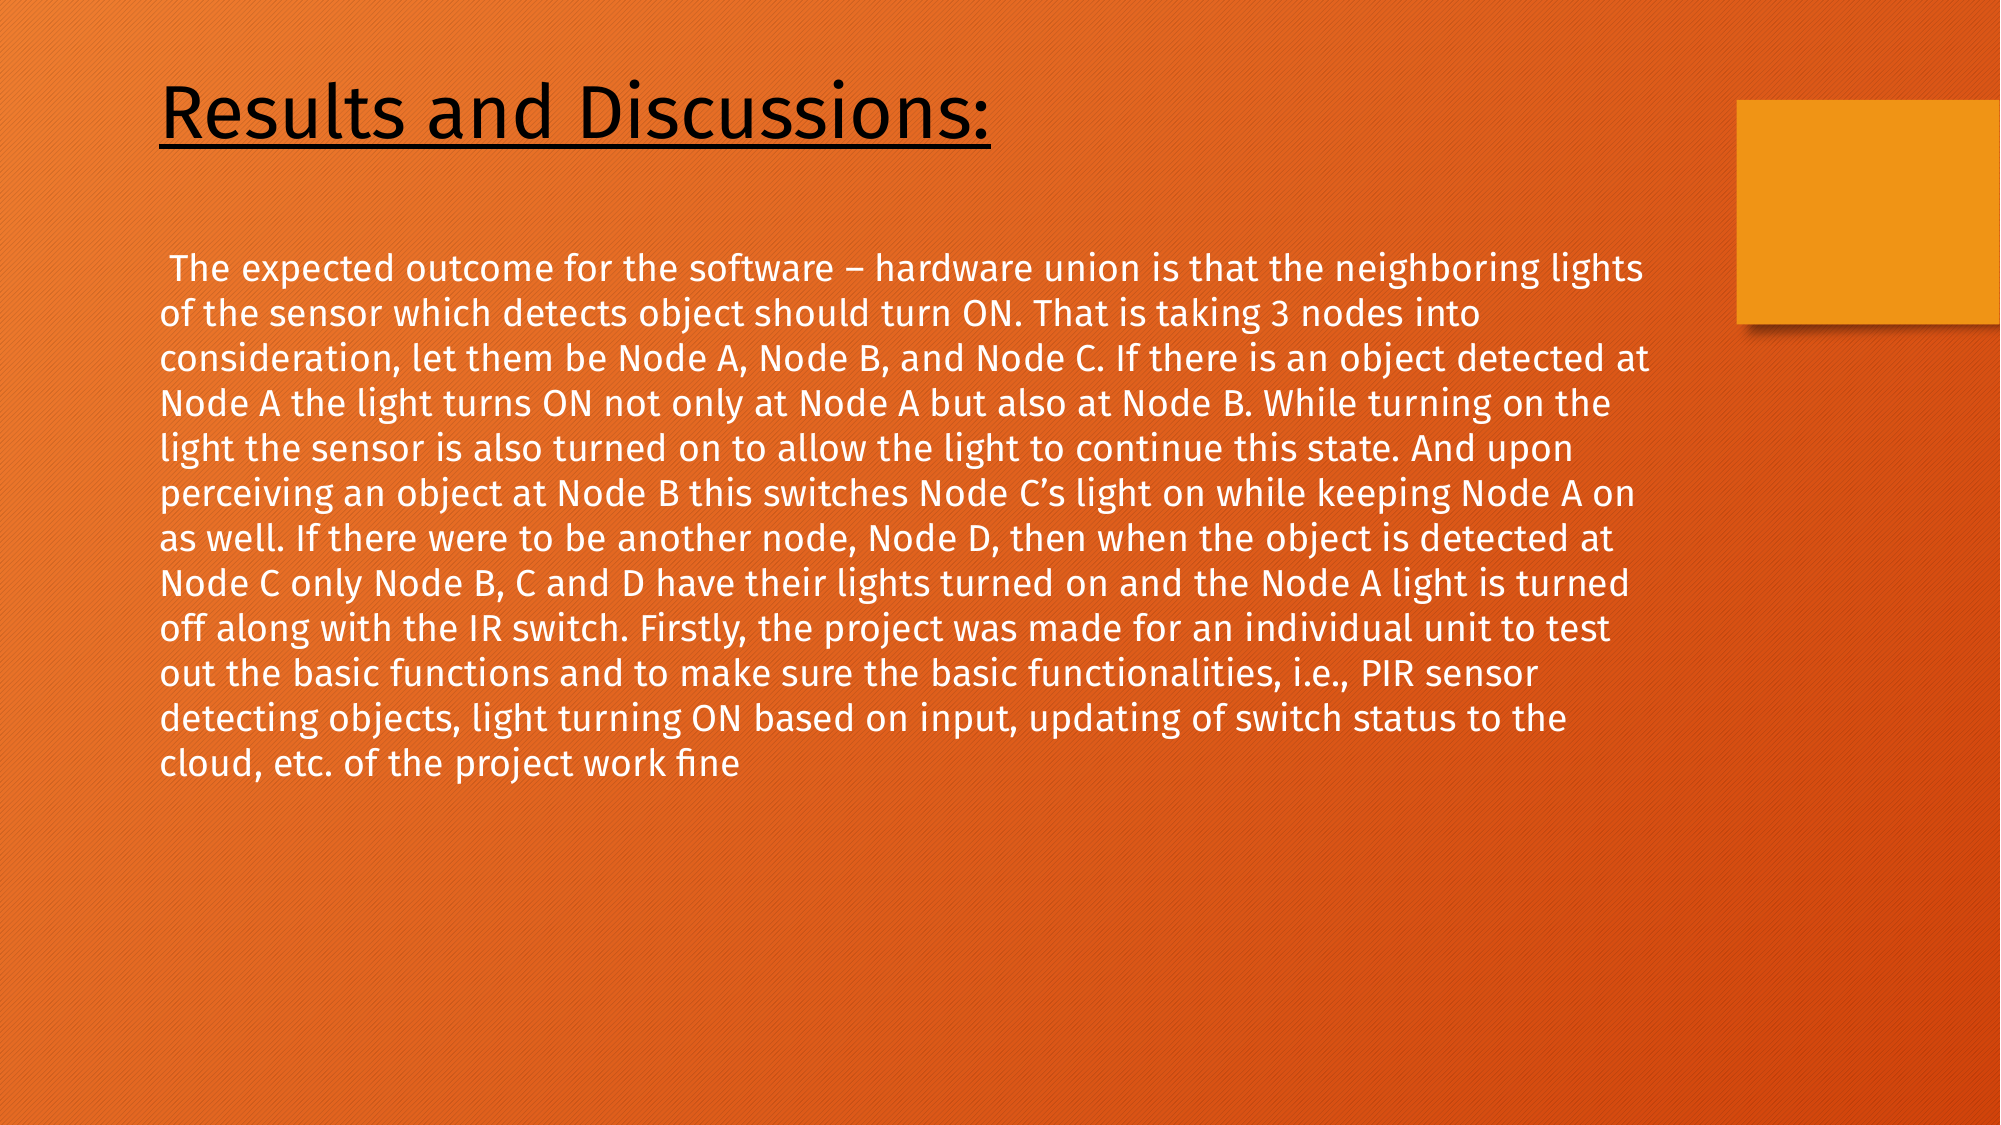

Results and Discussions:

 The expected outcome for the software – hardware union is that the neighboring lights of the sensor which detects object should turn ON. That is taking 3 nodes into consideration, let them be Node A, Node B, and Node C. If there is an object detected at Node A the light turns ON not only at Node A but also at Node B. While turning on the light the sensor is also turned on to allow the light to continue this state. And upon perceiving an object at Node B this switches Node C’s light on while keeping Node A on as well. If there were to be another node, Node D, then when the object is detected at Node C only Node B, C and D have their lights turned on and the Node A light is turned off along with the IR switch. Firstly, the project was made for an individual unit to test out the basic functions and to make sure the basic functionalities, i.e., PIR sensor detecting objects, light turning ON based on input, updating of switch status to the cloud, etc. of the project work fine